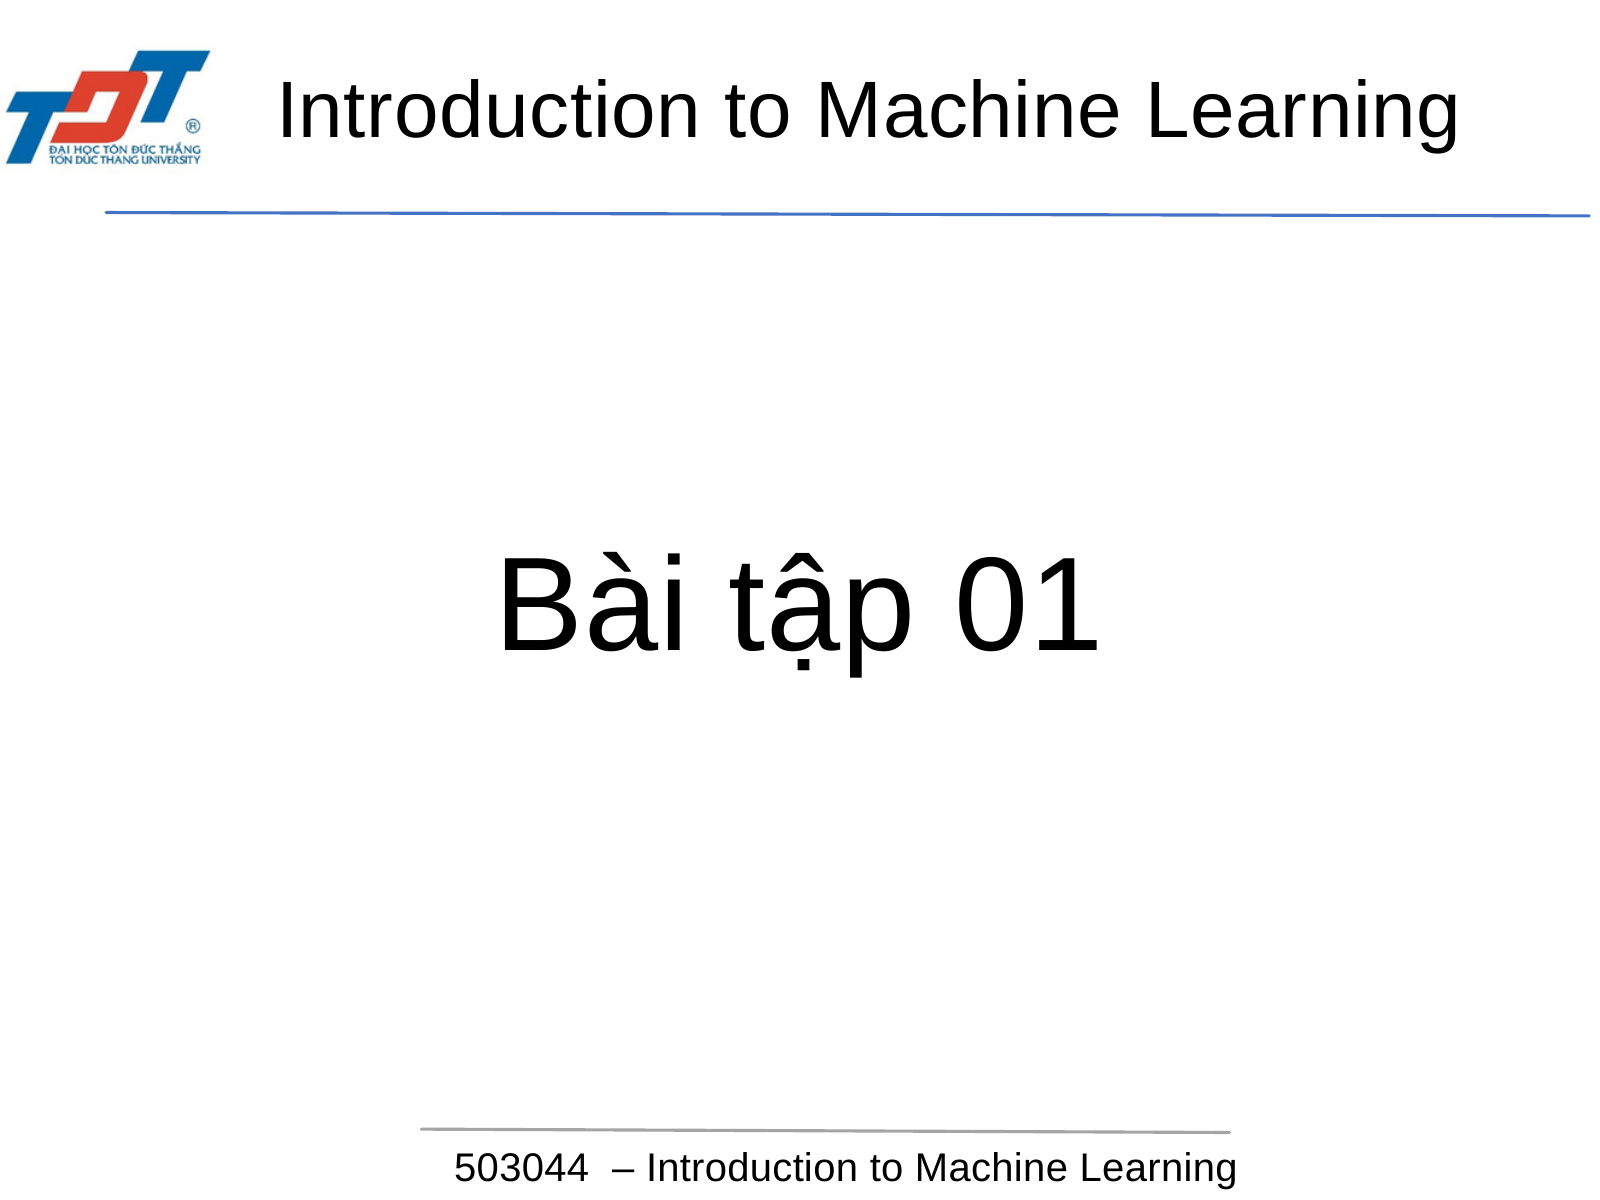

Introduction to Machine Learning

Bài tập 01

503044  – Introduction to Machine Learning